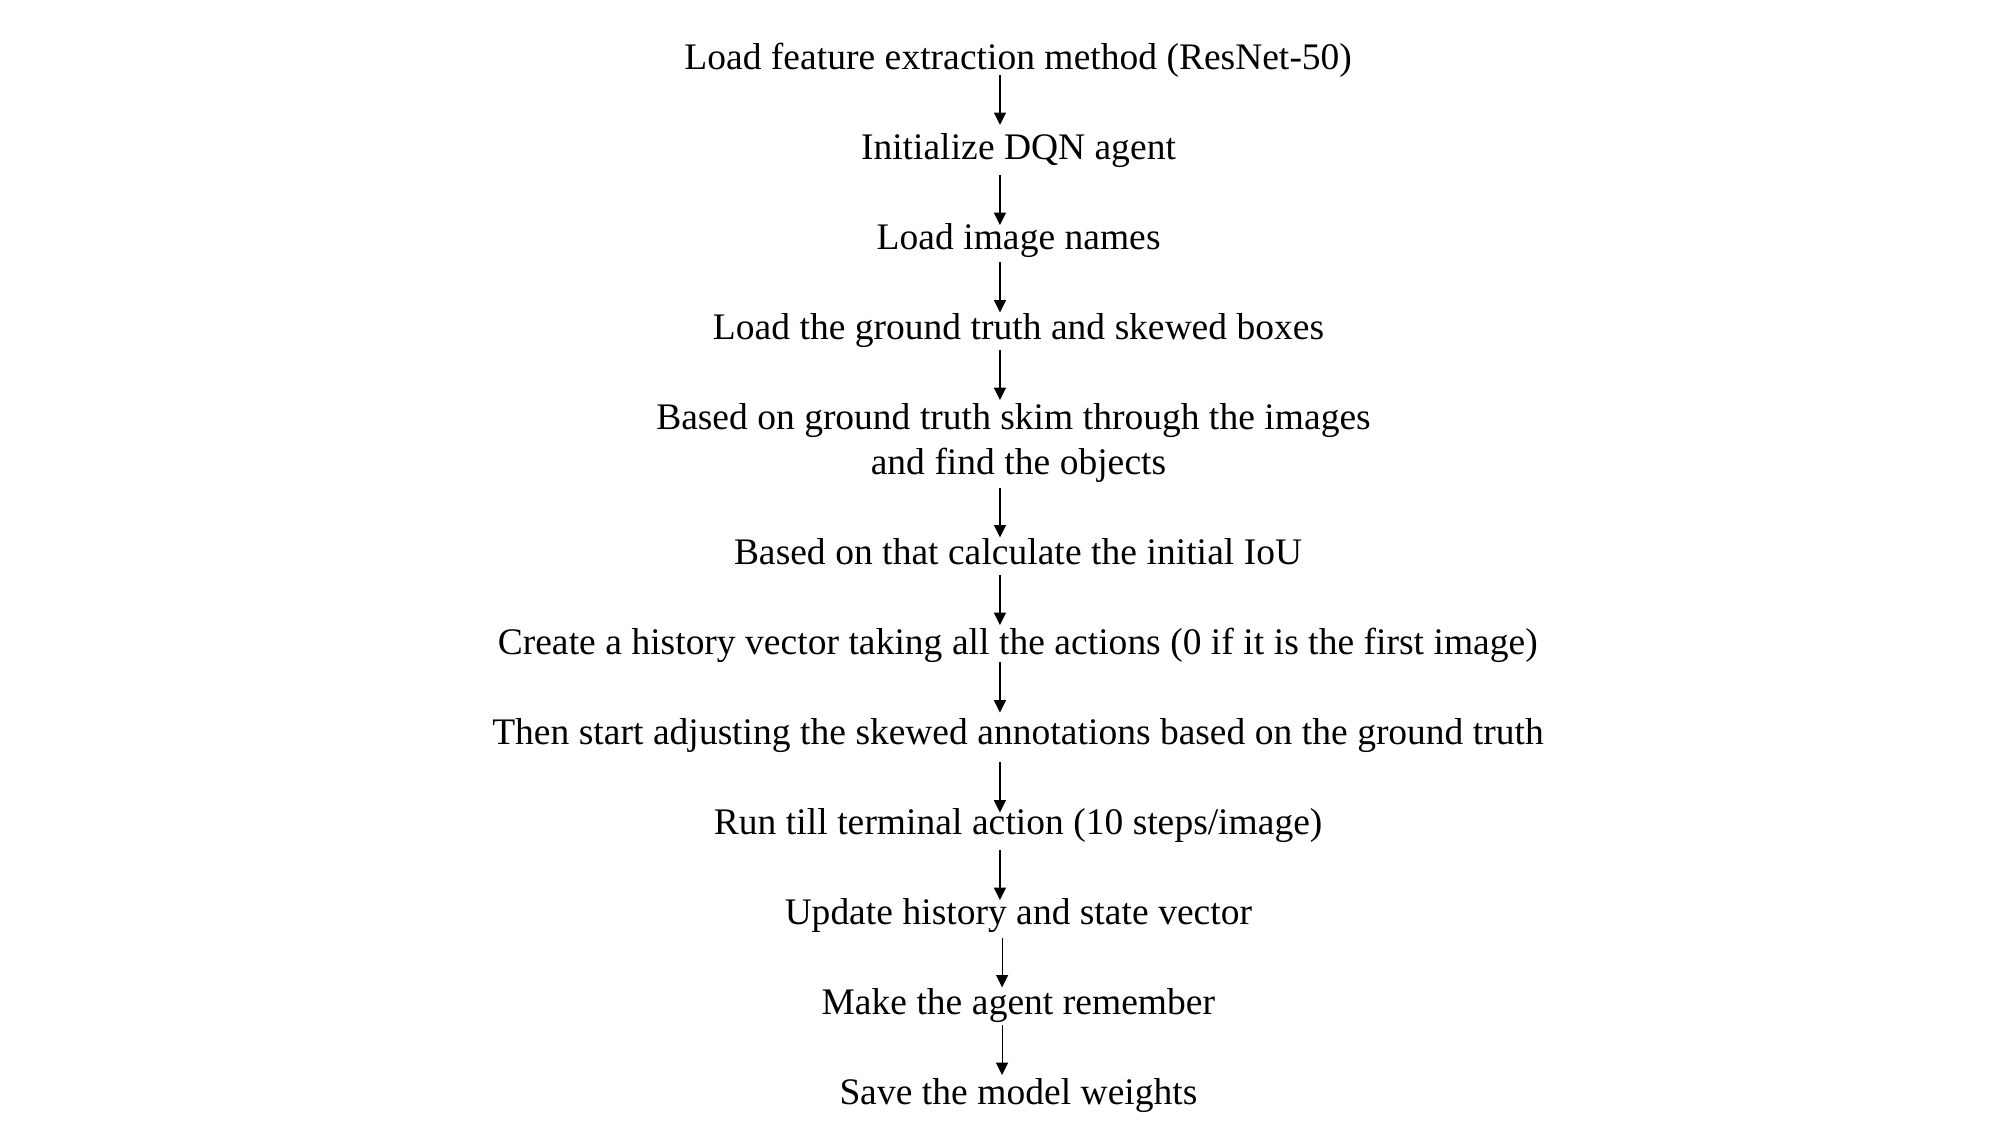

Load feature extraction method (ResNet-50)

Initialize DQN agent

Load image names

Load the ground truth and skewed boxes

Based on ground truth skim through the images
and find the objects

Based on that calculate the initial IoU

Create a history vector taking all the actions (0 if it is the first image)

Then start adjusting the skewed annotations based on the ground truth

Run till terminal action (10 steps/image)

Update history and state vector

Make the agent remember

Save the model weights